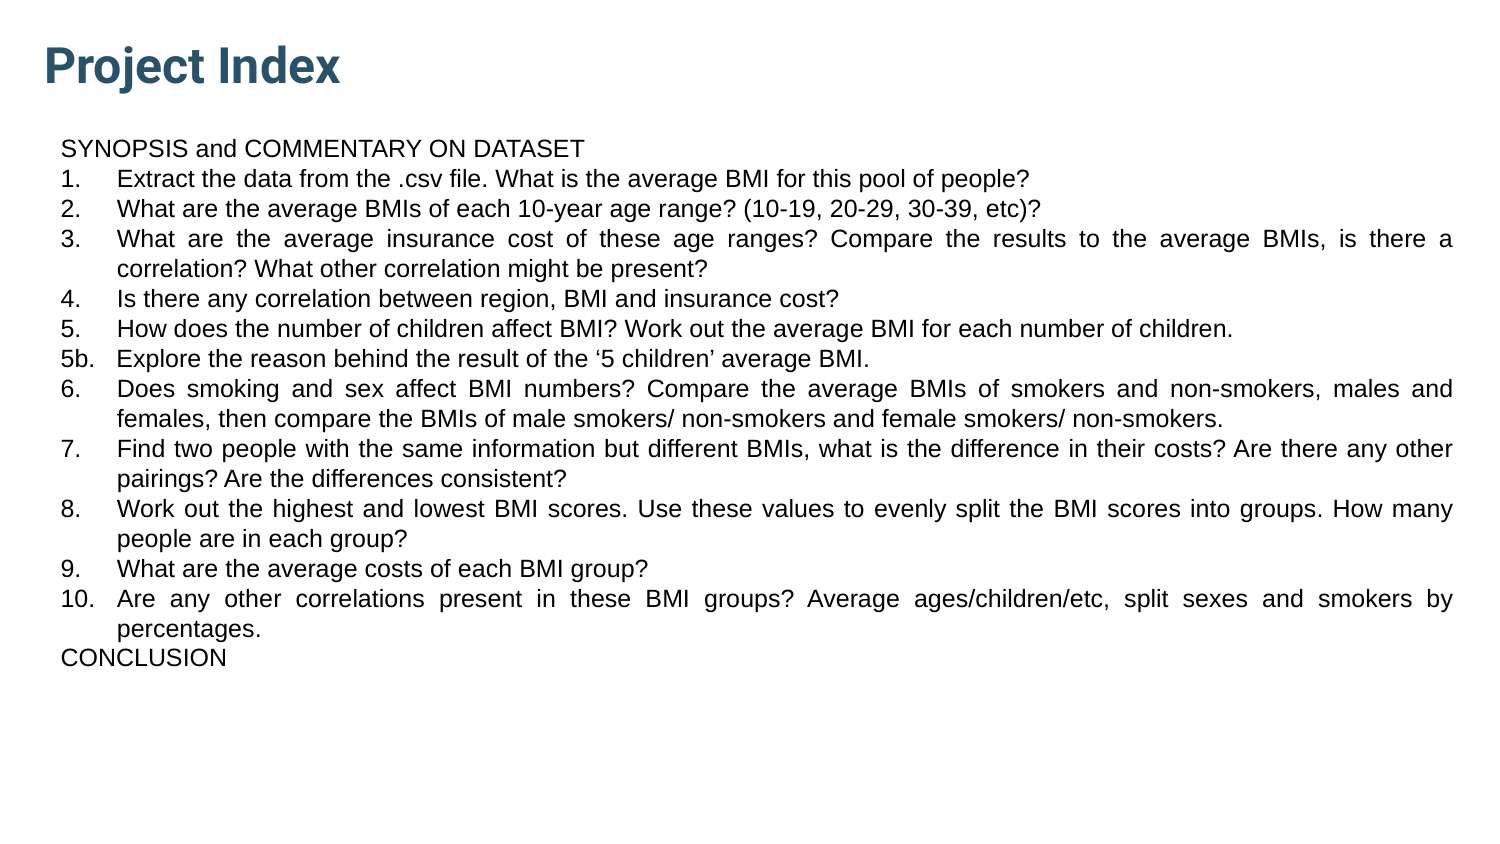

Project Index

SYNOPSIS and COMMENTARY ON DATASET
Extract the data from the .csv file. What is the average BMI for this pool of people?
What are the average BMIs of each 10-year age range? (10-19, 20-29, 30-39, etc)?
What are the average insurance cost of these age ranges? Compare the results to the average BMIs, is there a correlation? What other correlation might be present?
Is there any correlation between region, BMI and insurance cost?
How does the number of children affect BMI? Work out the average BMI for each number of children.
5b.   Explore the reason behind the result of the ‘5 children’ average BMI.
Does smoking and sex affect BMI numbers? Compare the average BMIs of smokers and non-smokers, males and females, then compare the BMIs of male smokers/ non-smokers and female smokers/ non-smokers.
Find two people with the same information but different BMIs, what is the difference in their costs? Are there any other pairings? Are the differences consistent?
Work out the highest and lowest BMI scores. Use these values to evenly split the BMI scores into groups. How many people are in each group?
What are the average costs of each BMI group?
Are any other correlations present in these BMI groups? Average ages/children/etc, split sexes and smokers by percentages.
CONCLUSION